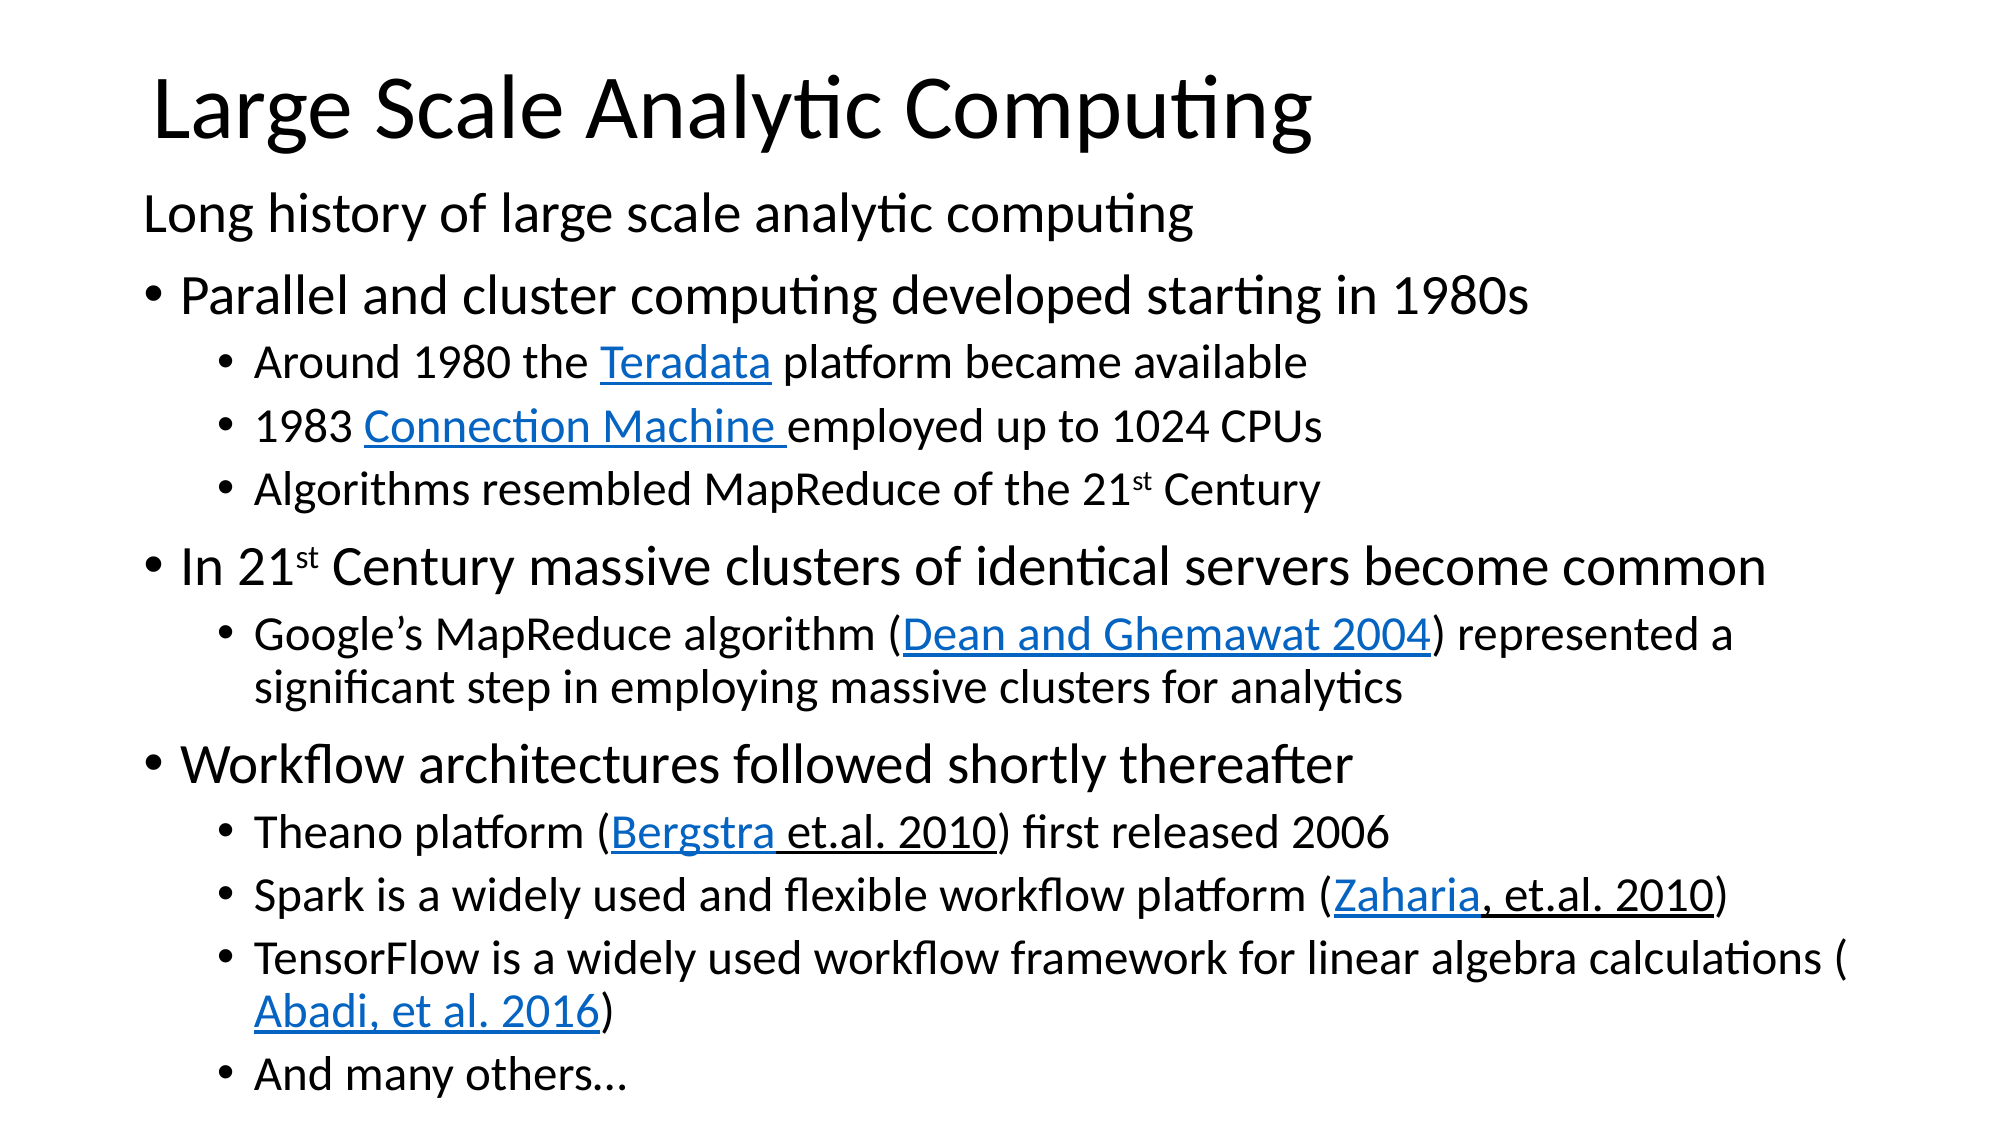

Large Scale Analytic Computing
Long history of large scale analytic computing
Parallel and cluster computing developed starting in 1980s
Around 1980 the Teradata platform became available
1983 Connection Machine employed up to 1024 CPUs
Algorithms resembled MapReduce of the 21st Century
In 21st Century massive clusters of identical servers become common
Google’s MapReduce algorithm (Dean and Ghemawat 2004) represented a significant step in employing massive clusters for analytics
Workflow architectures followed shortly thereafter
Theano platform (Bergstra et.al. 2010) first released 2006
Spark is a widely used and flexible workflow platform (Zaharia, et.al. 2010)
TensorFlow is a widely used workflow framework for linear algebra calculations (Abadi, et al. 2016)
And many others…